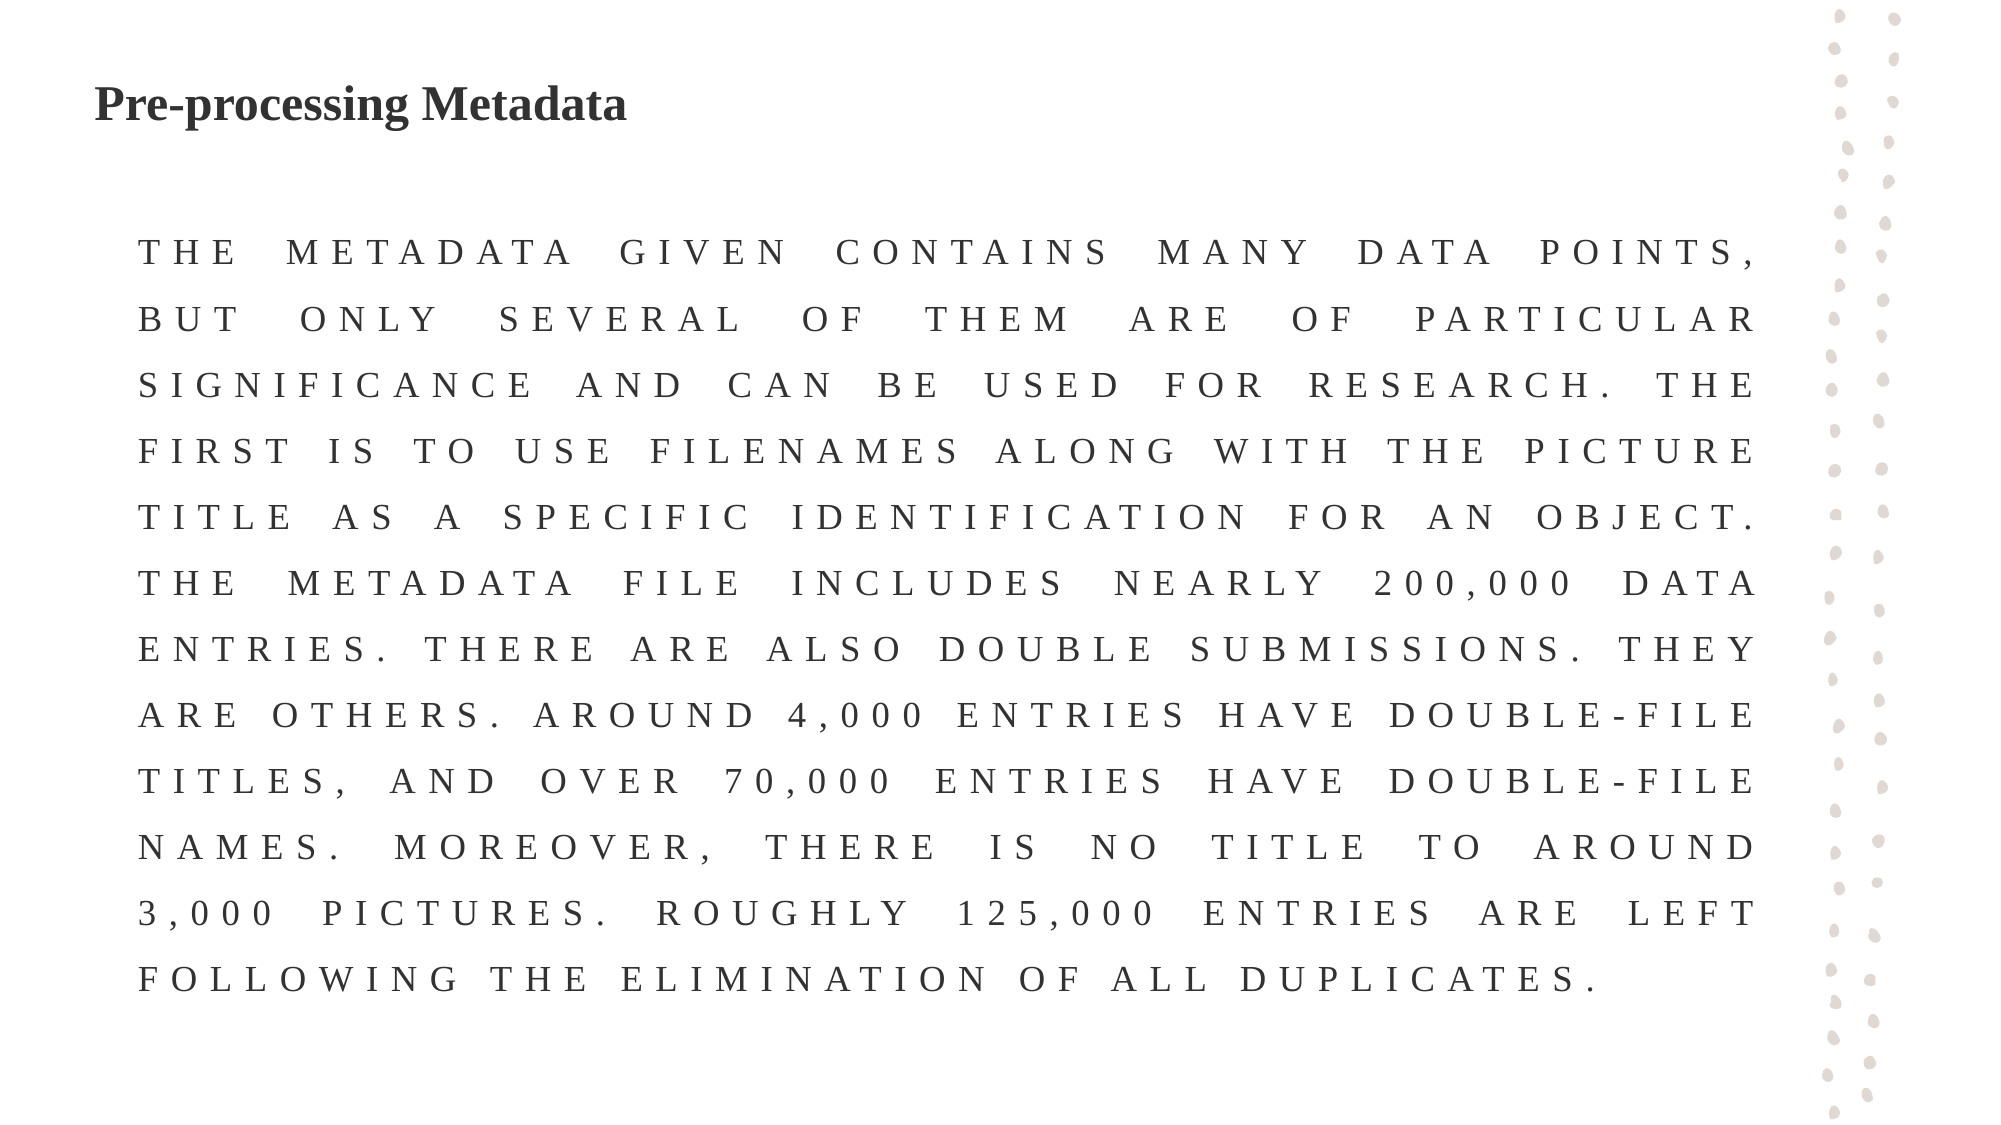

# Pre-processing Metadata
The metadata given contains many data points, but only several of them are of particular significance and can be used for research. The first is to use filenames along with the picture title as a specific identification for an object. The metadata file includes nearly 200,000 data entries. There are also double submissions. They are others. Around 4,000 entries have double-file titles, and over 70,000 entries have double-file names. Moreover, there is no title to around 3,000 pictures. Roughly 125,000 entries are left following the elimination of all duplicates.